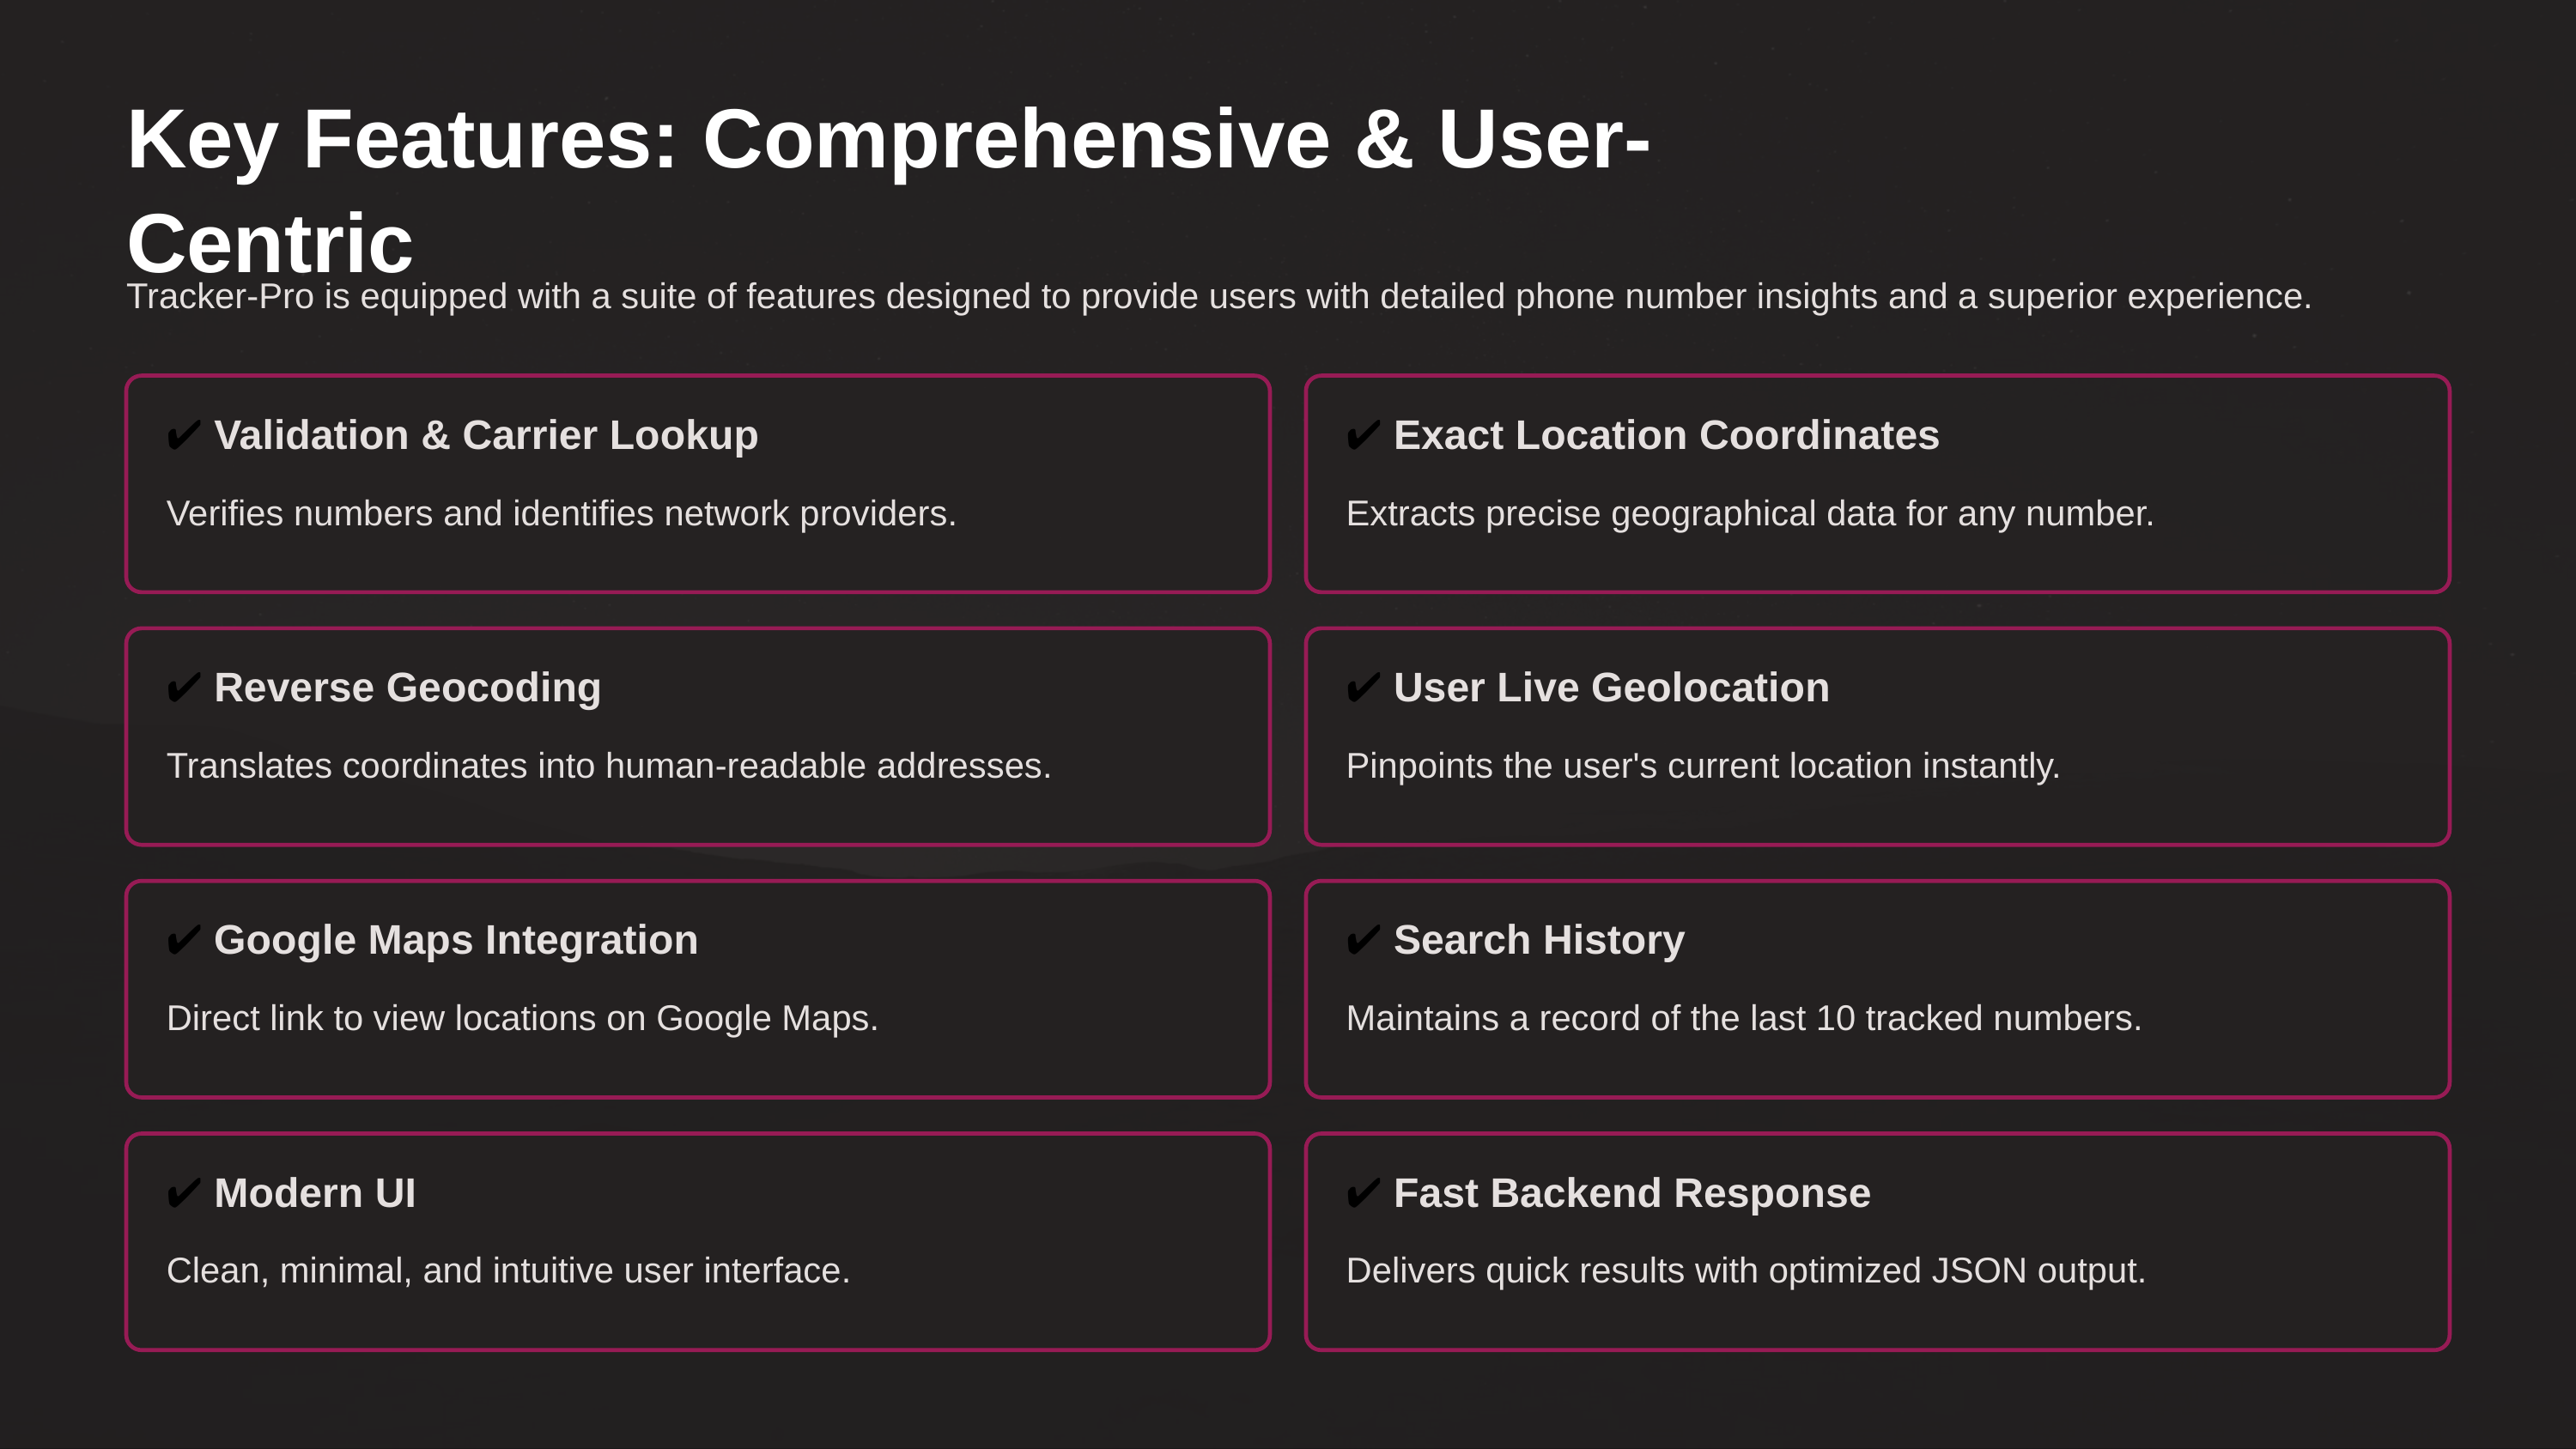

Key Features: Comprehensive & User-Centric
Tracker-Pro is equipped with a suite of features designed to provide users with detailed phone number insights and a superior experience.

✔ Validation & Carrier Lookup
✔ Exact Location Coordinates
Verifies numbers and identifies network providers.
Extracts precise geographical data for any number.

✔ Reverse Geocoding
✔ User Live Geolocation
Translates coordinates into human-readable addresses.
Pinpoints the user's current location instantly.

✔ Google Maps Integration
✔ Search History
Direct link to view locations on Google Maps.
Maintains a record of the last 10 tracked numbers.

✔ Modern UI
✔ Fast Backend Response
Clean, minimal, and intuitive user interface.
Delivers quick results with optimized JSON output.